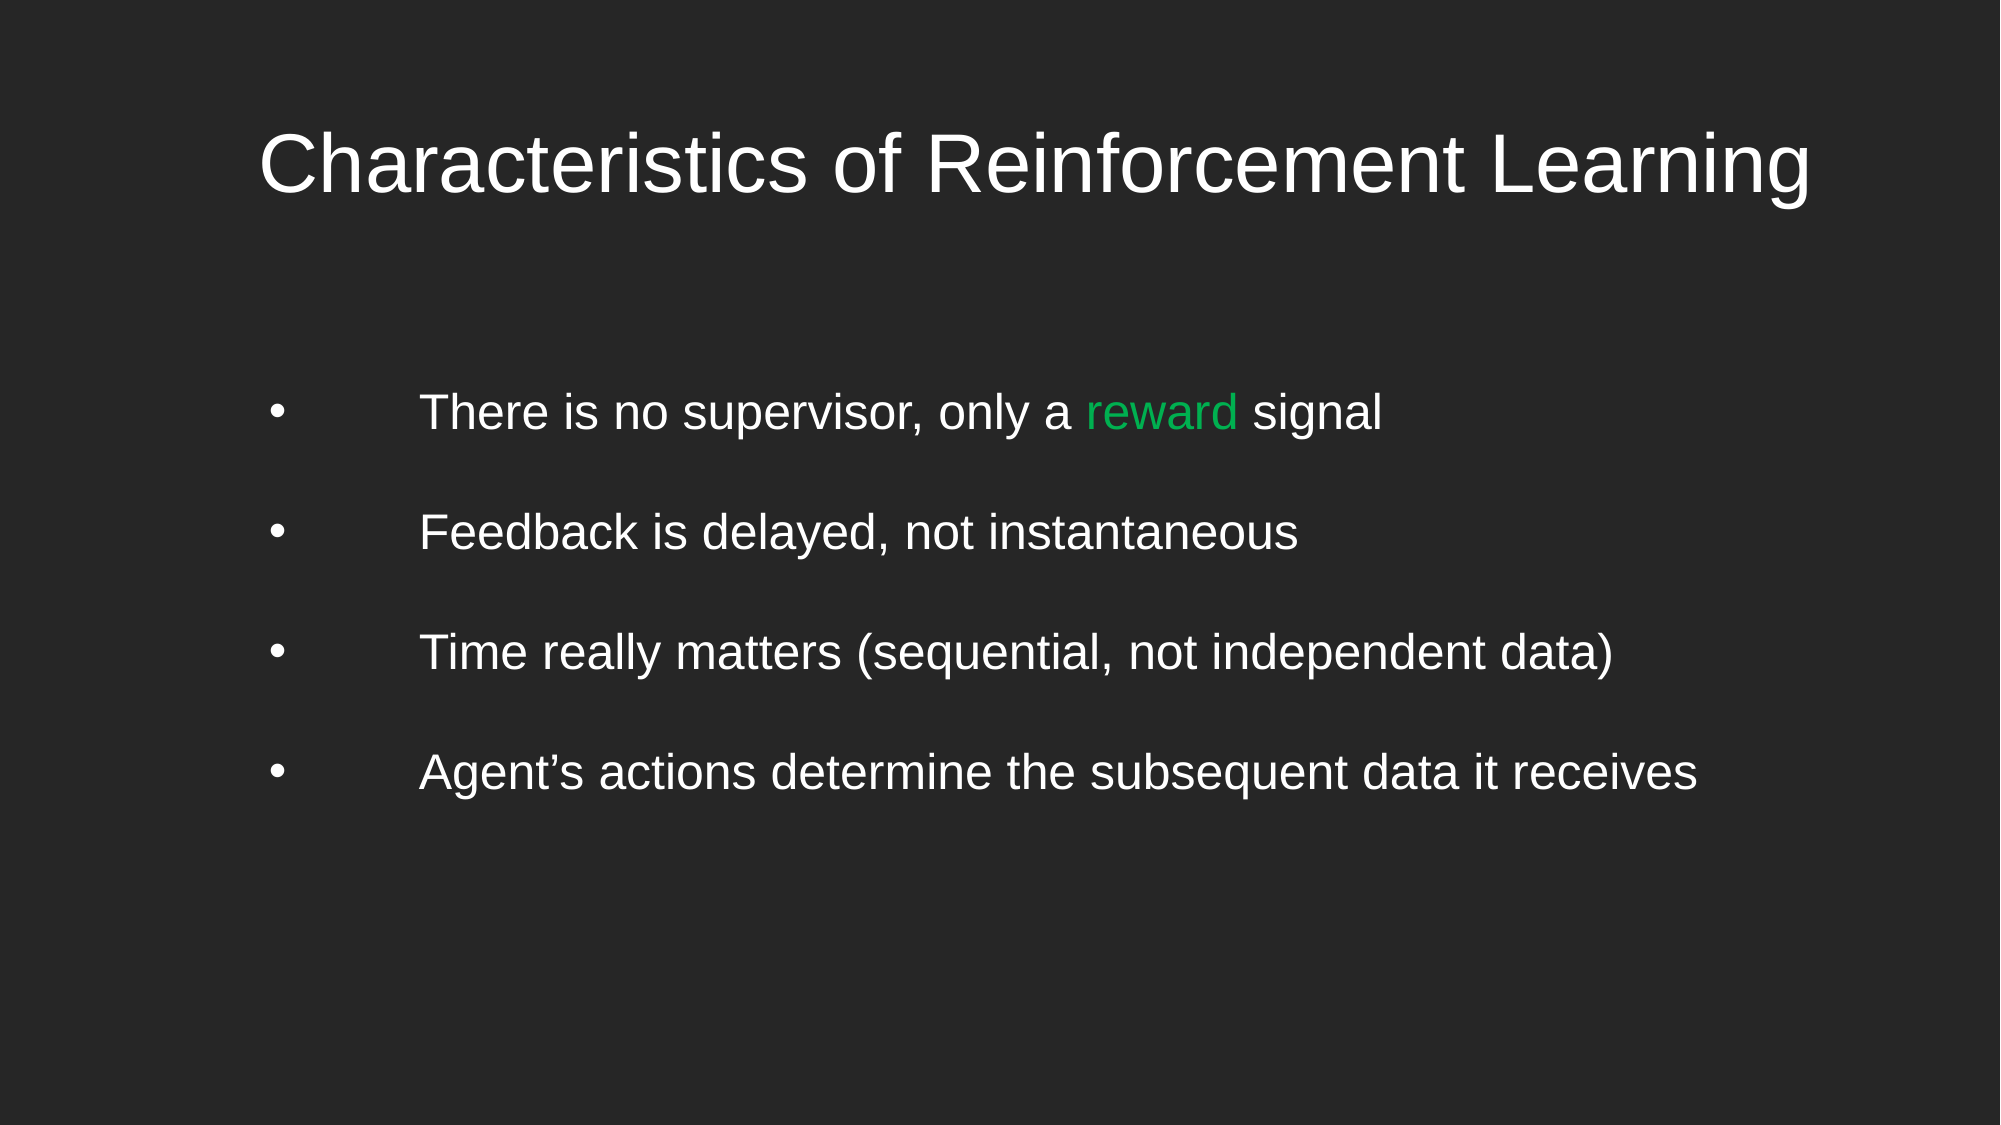

Characteristics of Reinforcement Learning
There is no supervisor, only a reward signal
Feedback is delayed, not instantaneous
Time really matters (sequential, not independent data)
Agent’s actions determine the subsequent data it receives